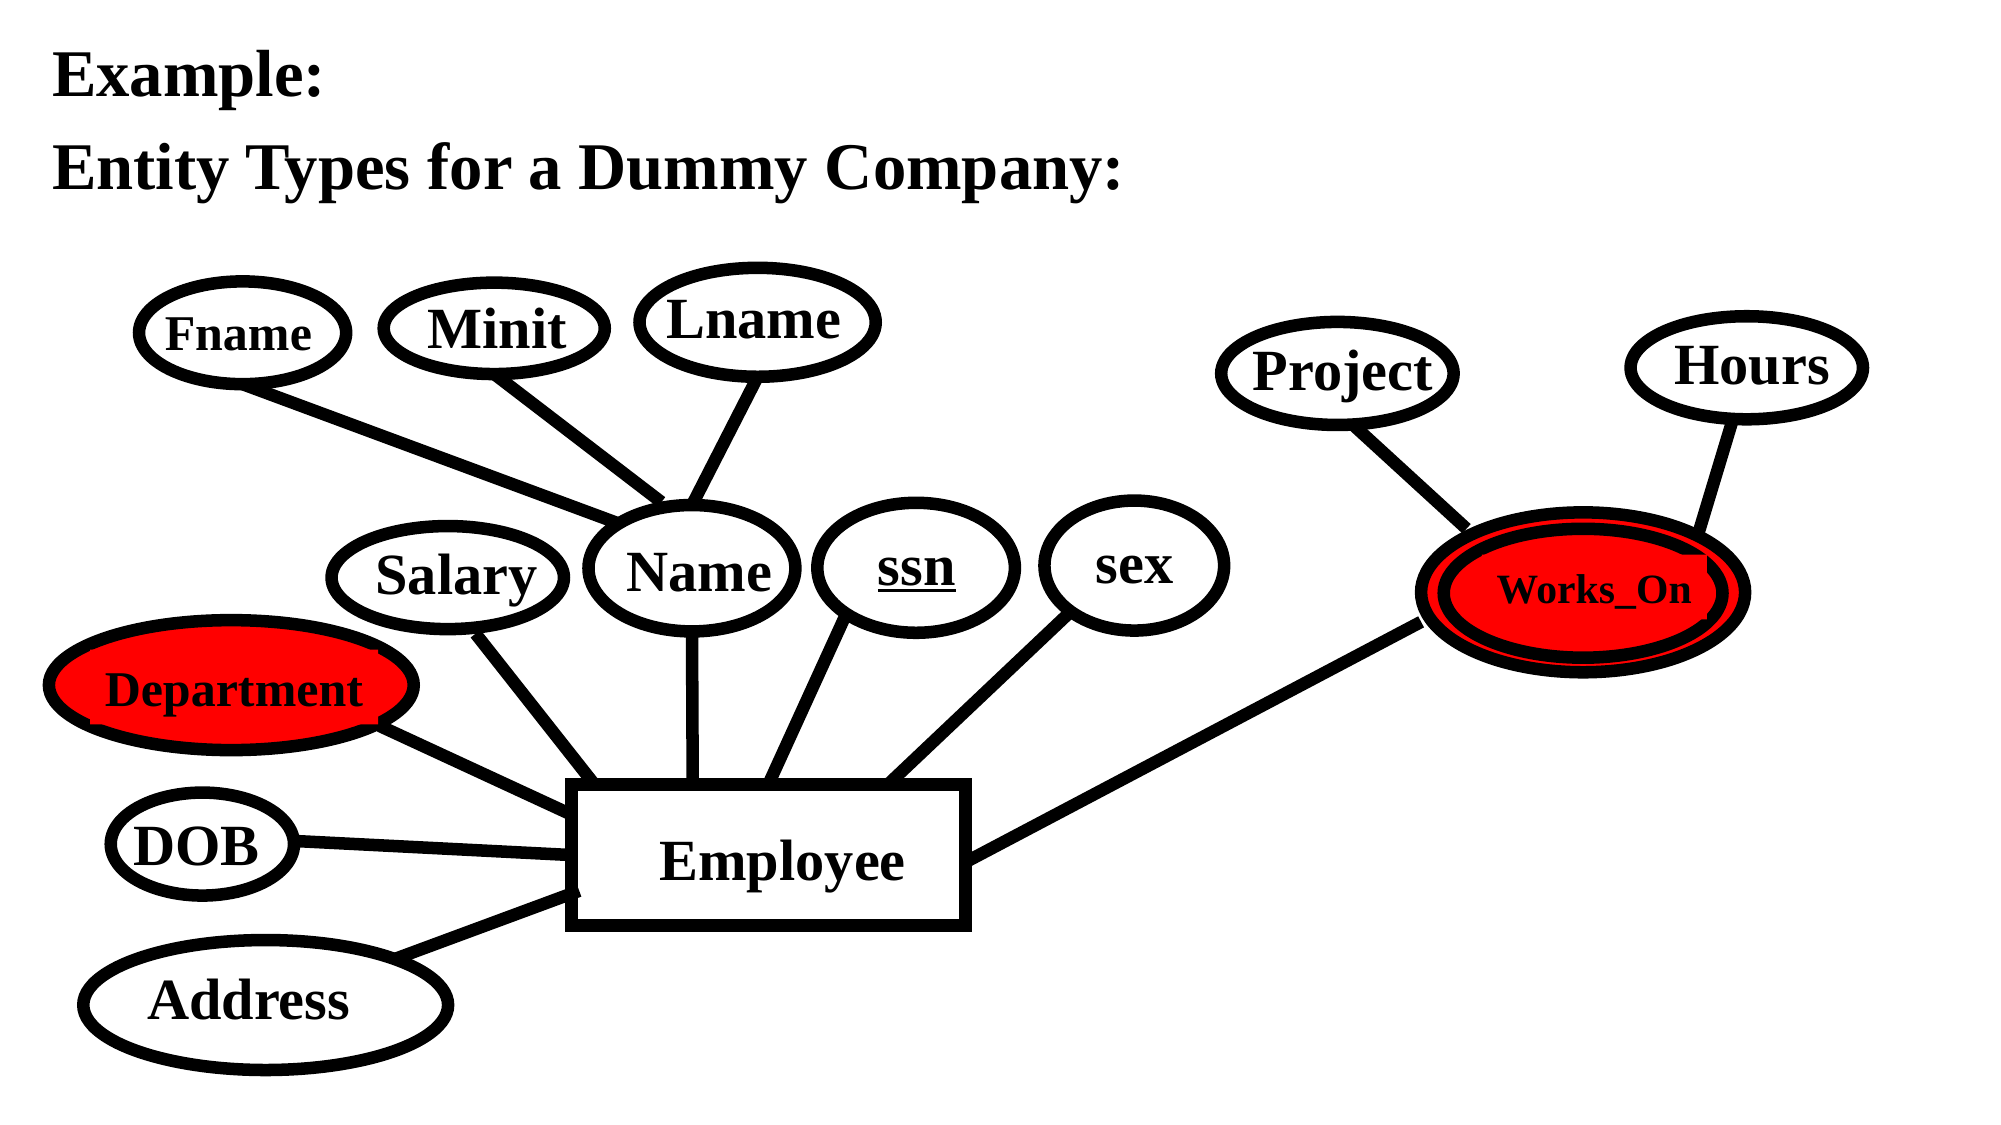

Example:
Entity Types for a Dummy Company:

Lname

Fname

Minit

Hours

Project

sex

ssn

Name

Salary
Works_On

Department

DOB
Employee

Address